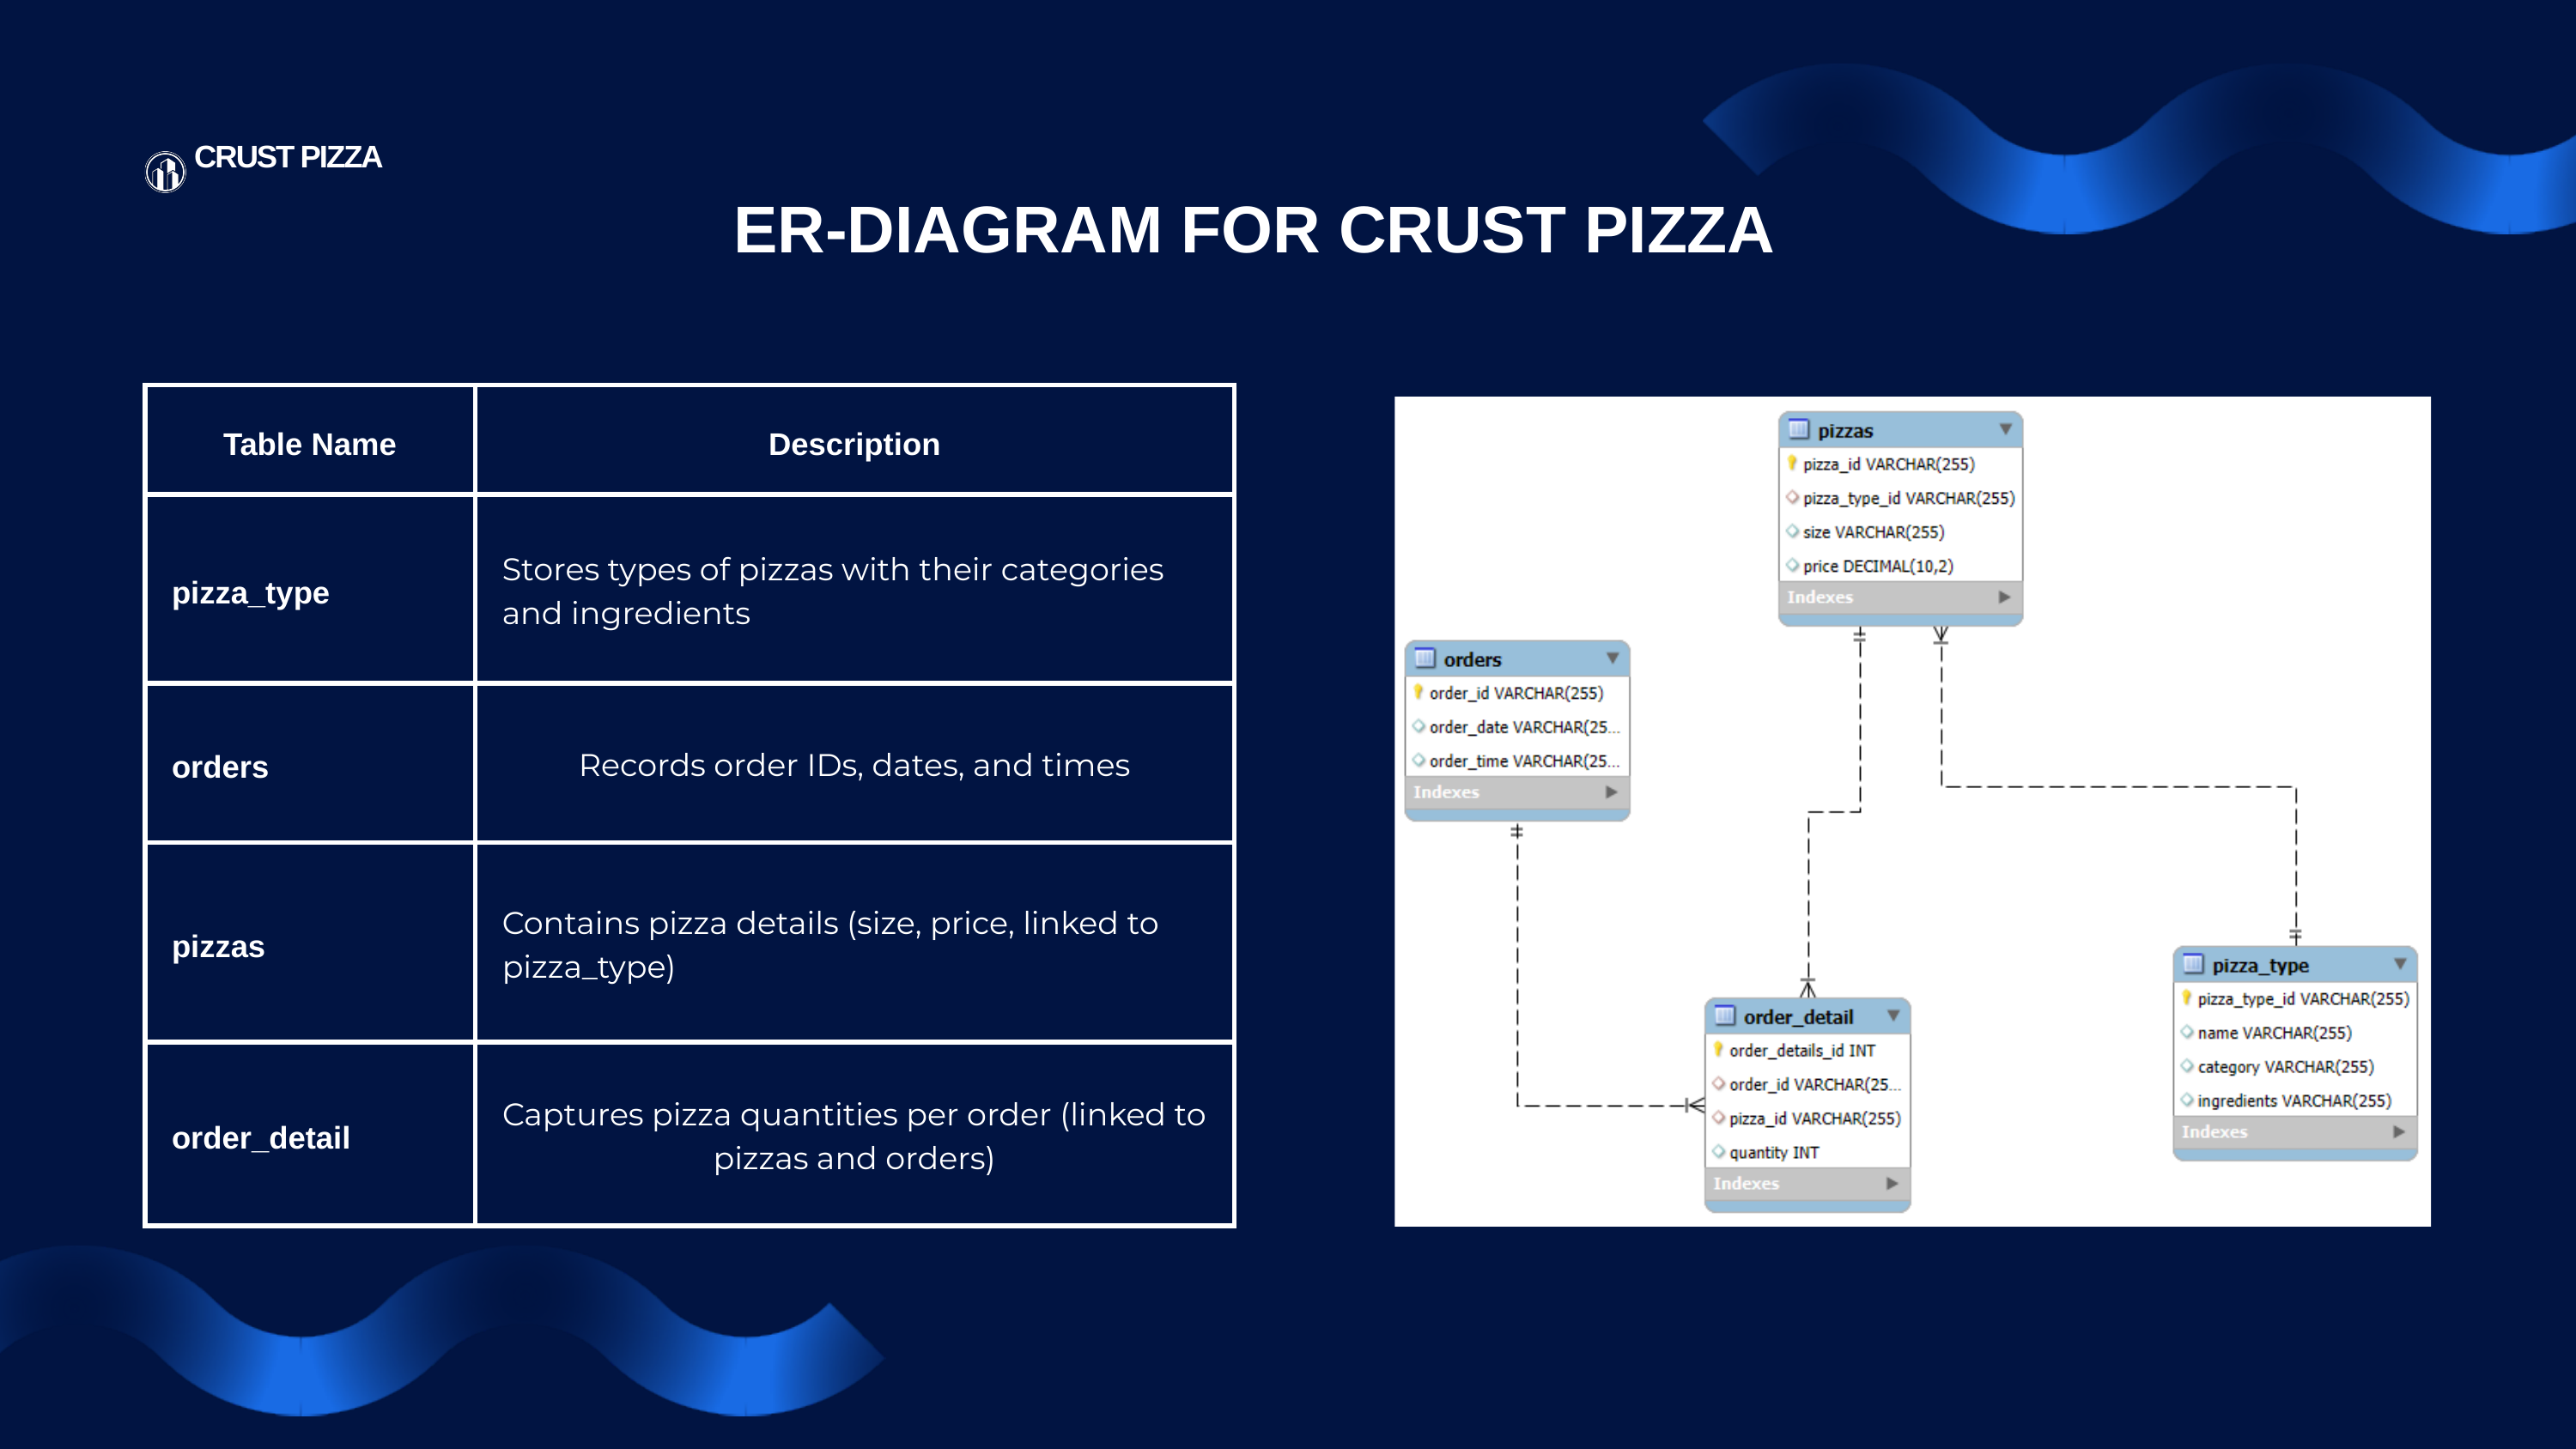

CRUST PIZZA

ER-DIAGRAM FOR CRUST PIZZA
| Table Name | Description |
| --- | --- |
| pizza\_type | Stores types of pizzas with their categories and ingredients |
| orders | Records order IDs, dates, and times |
| pizzas | Contains pizza details (size, price, linked to pizza\_type) |
| order\_detail | Captures pizza quantities per order (linked to pizzas and orders) |